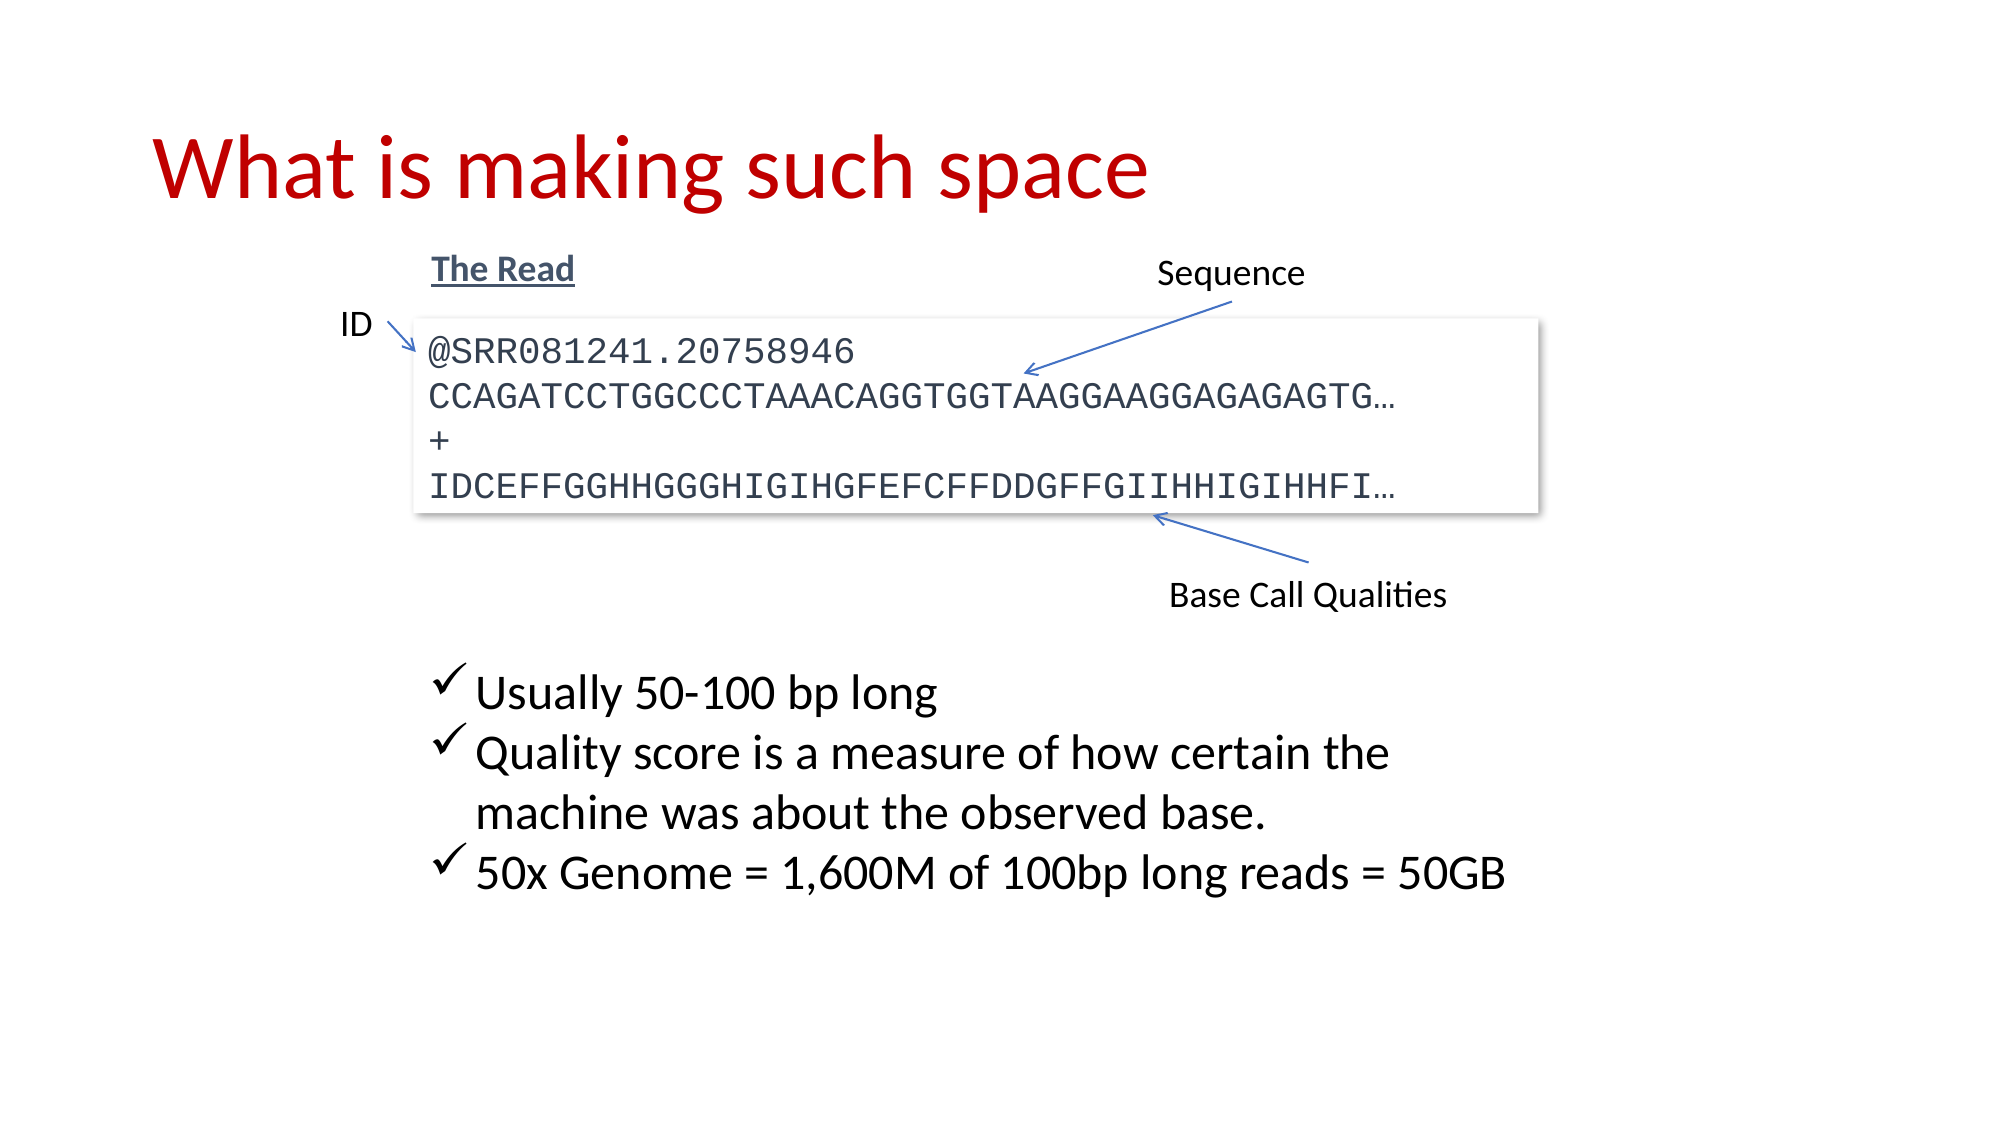

# What is making such space
The Read
Sequence
ID
@SRR081241.20758946
CCAGATCCTGGCCCTAAACAGGTGGTAAGGAAGGAGAGAGTG…
+
IDCEFFGGHHGGGHIGIHGFEFCFFDDGFFGIIHHIGIHHFI…

Usually 50-100 bp long
Quality score is a measure of how certain the machine was about the observed base.
50x Genome = 1,600M of 100bp long reads = 50GB
Base Call Qualities